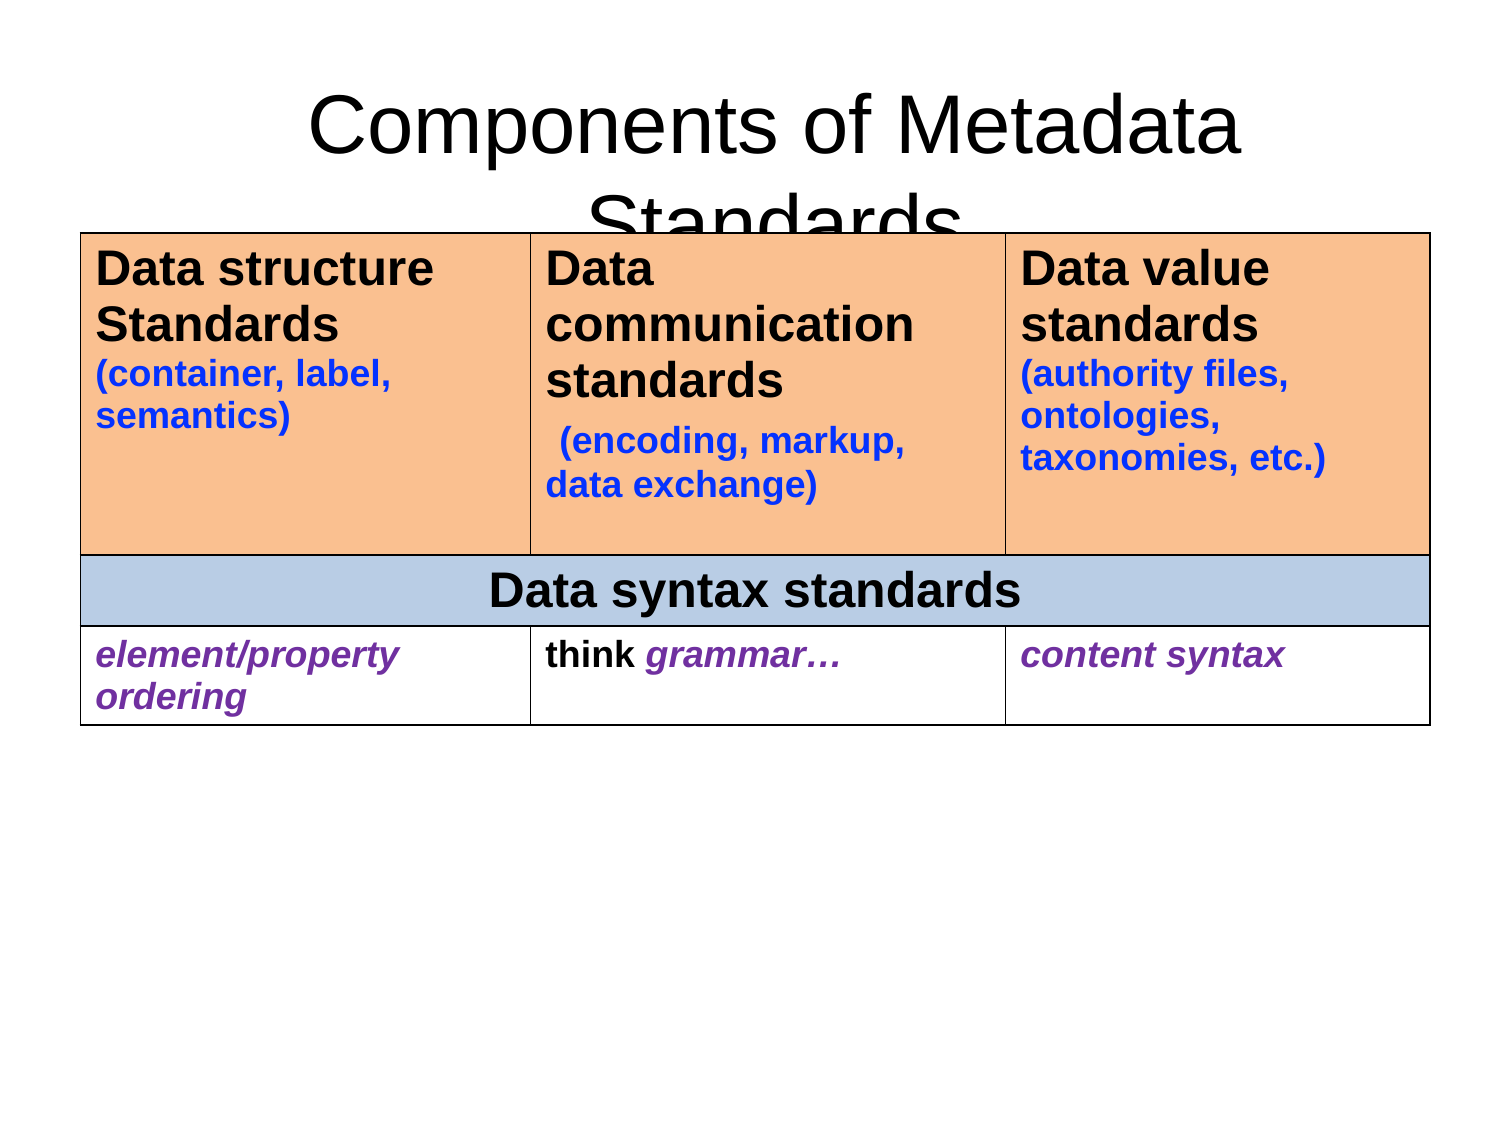

# Components of Metadata Standards
| Data structure Standards (container, label, semantics) | Data communication standards (encoding, markup, data exchange) | Data value standards (authority files, ontologies, taxonomies, etc.) |
| --- | --- | --- |
| Data syntax standards | Data syntax standards |  |
| element/property ordering | think grammar… | content syntax |